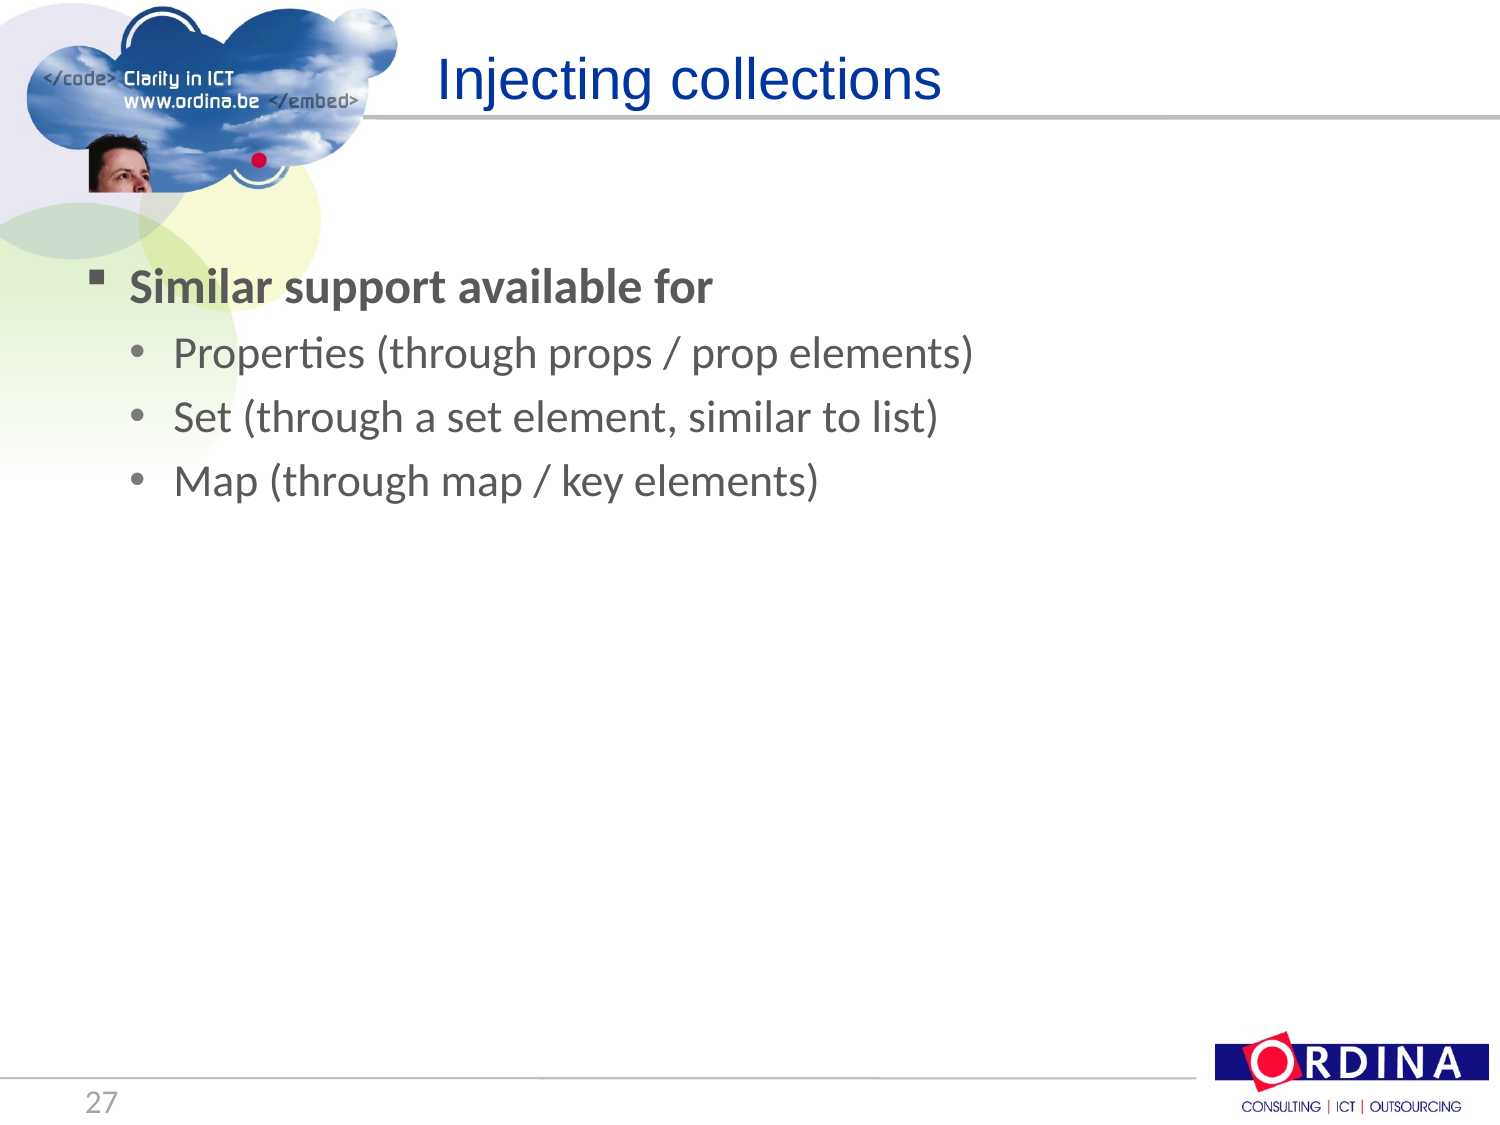

# Injecting collections
Similar support available for
Properties (through props / prop elements)
Set (through a set element, similar to list)
Map (through map / key elements)
27